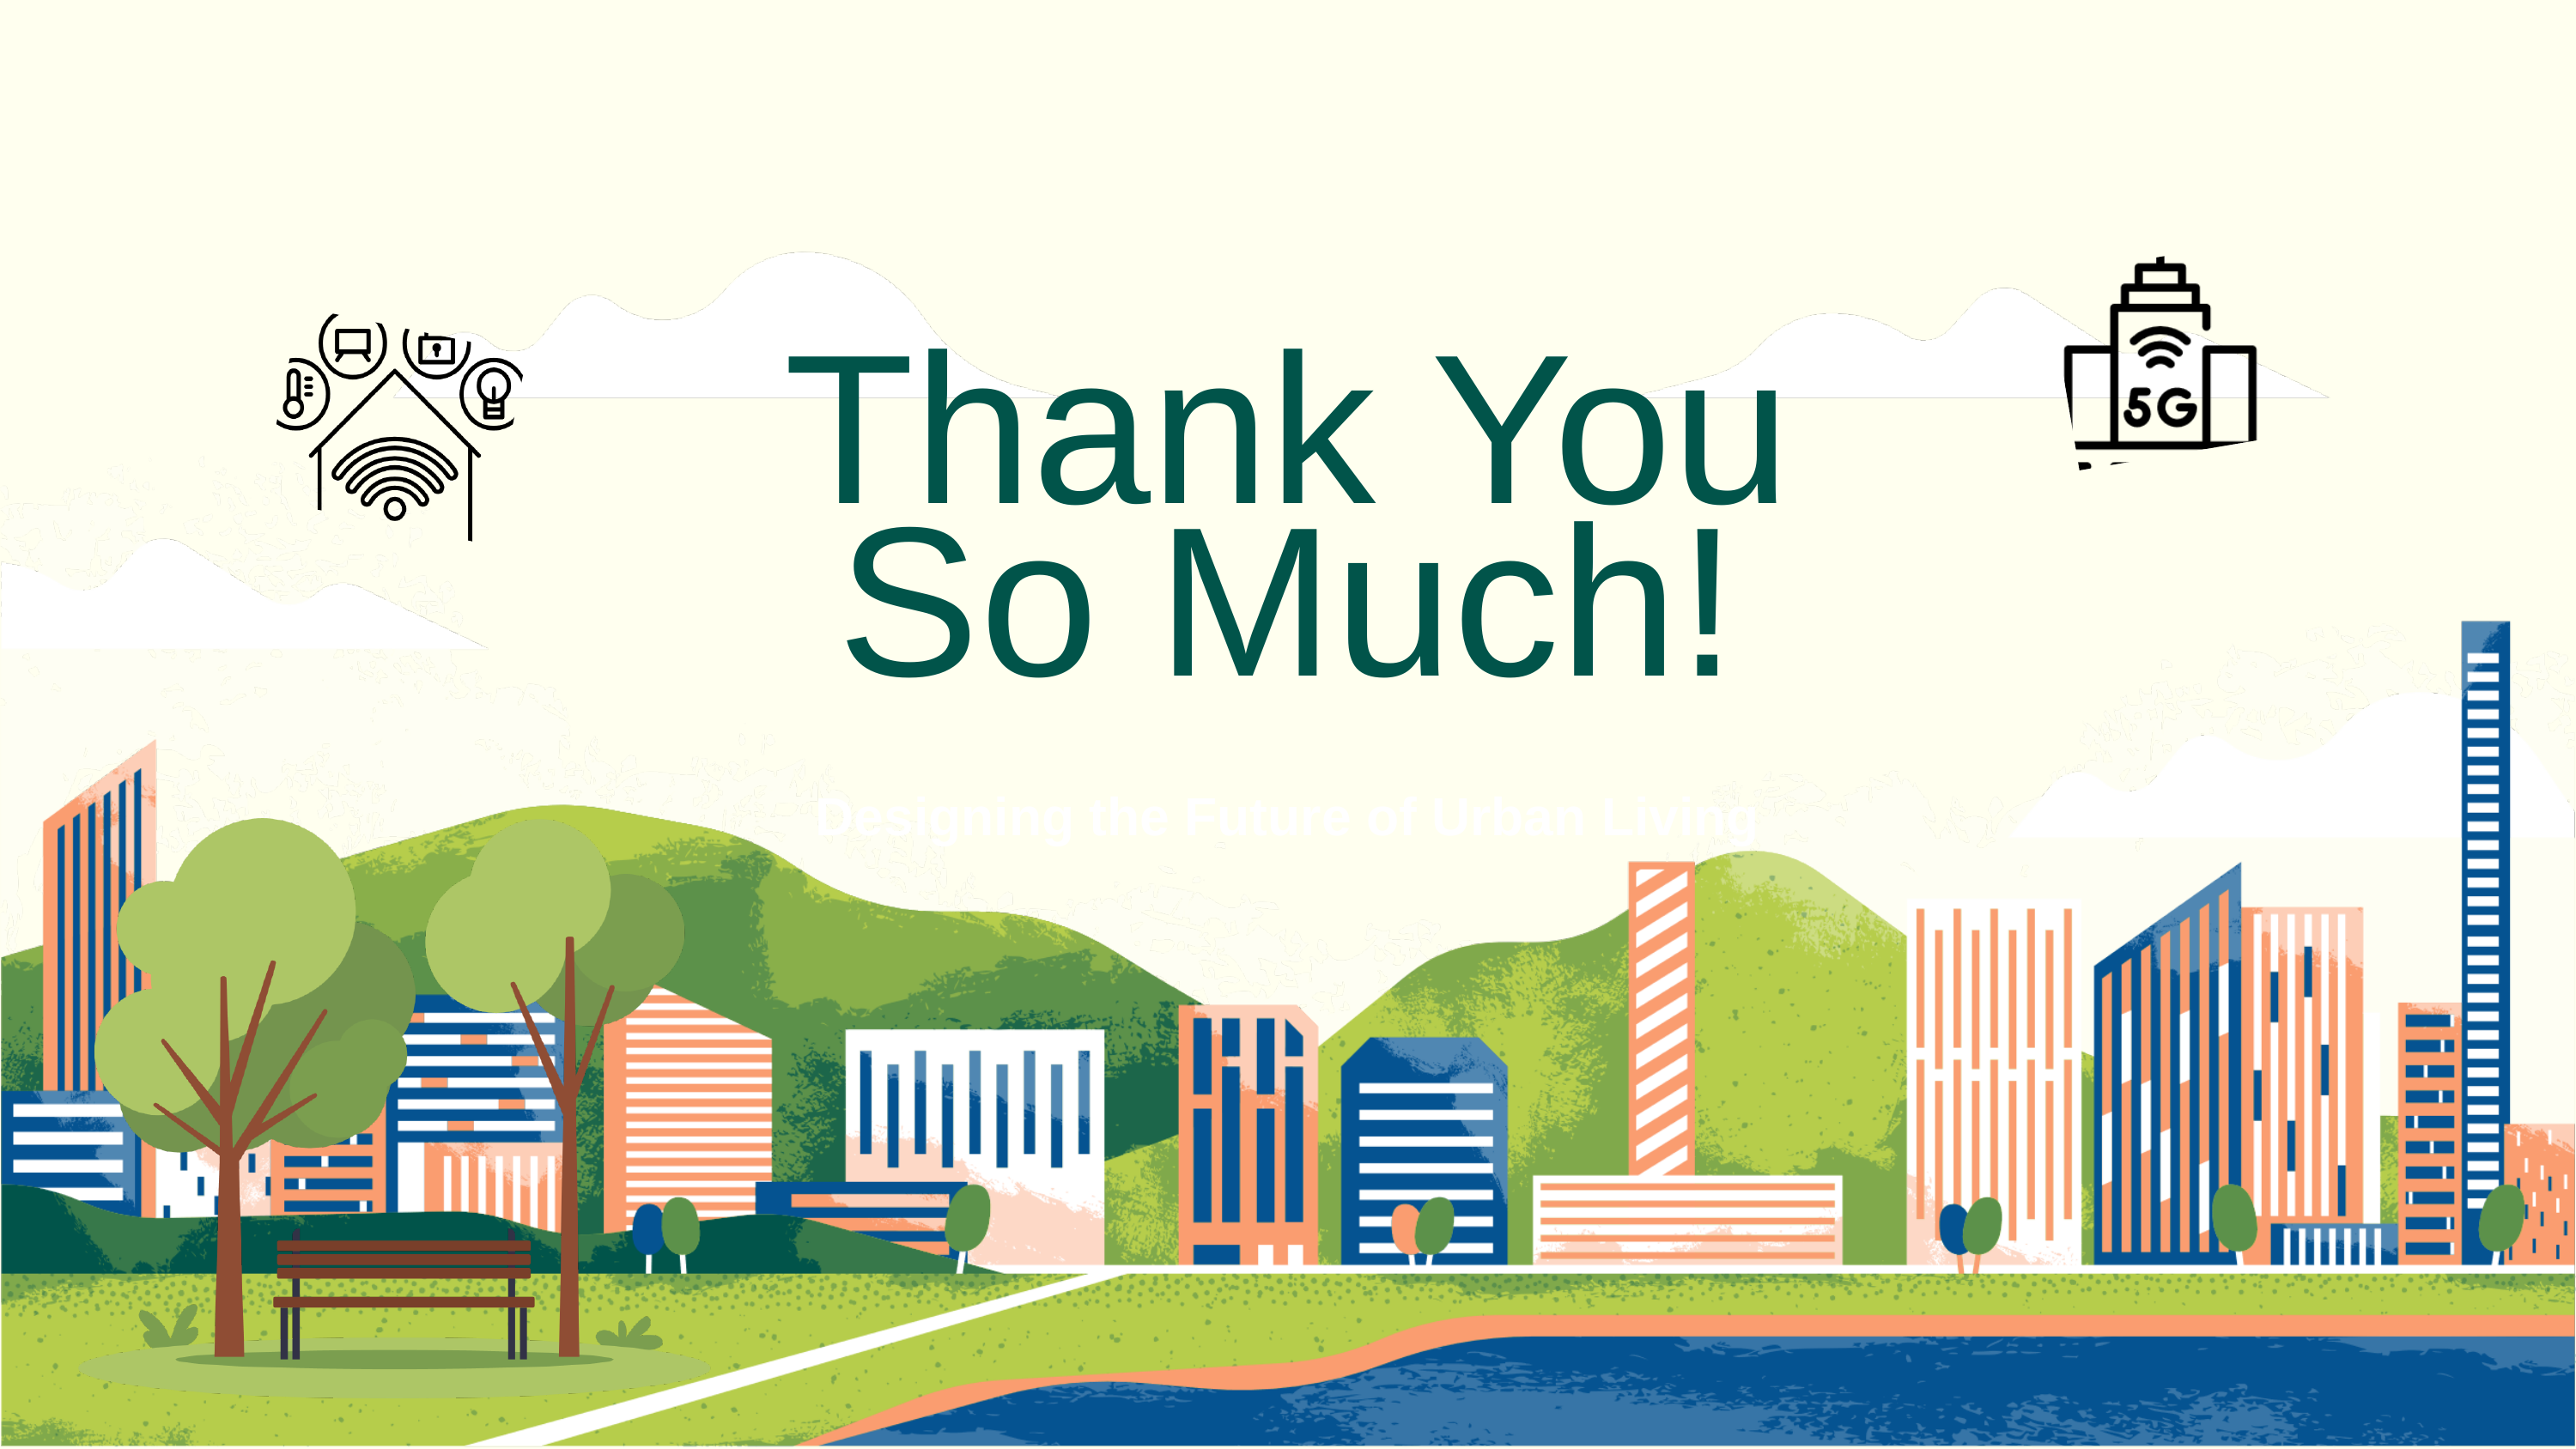

Thank You So Much!
Designing the Future of Urban Living